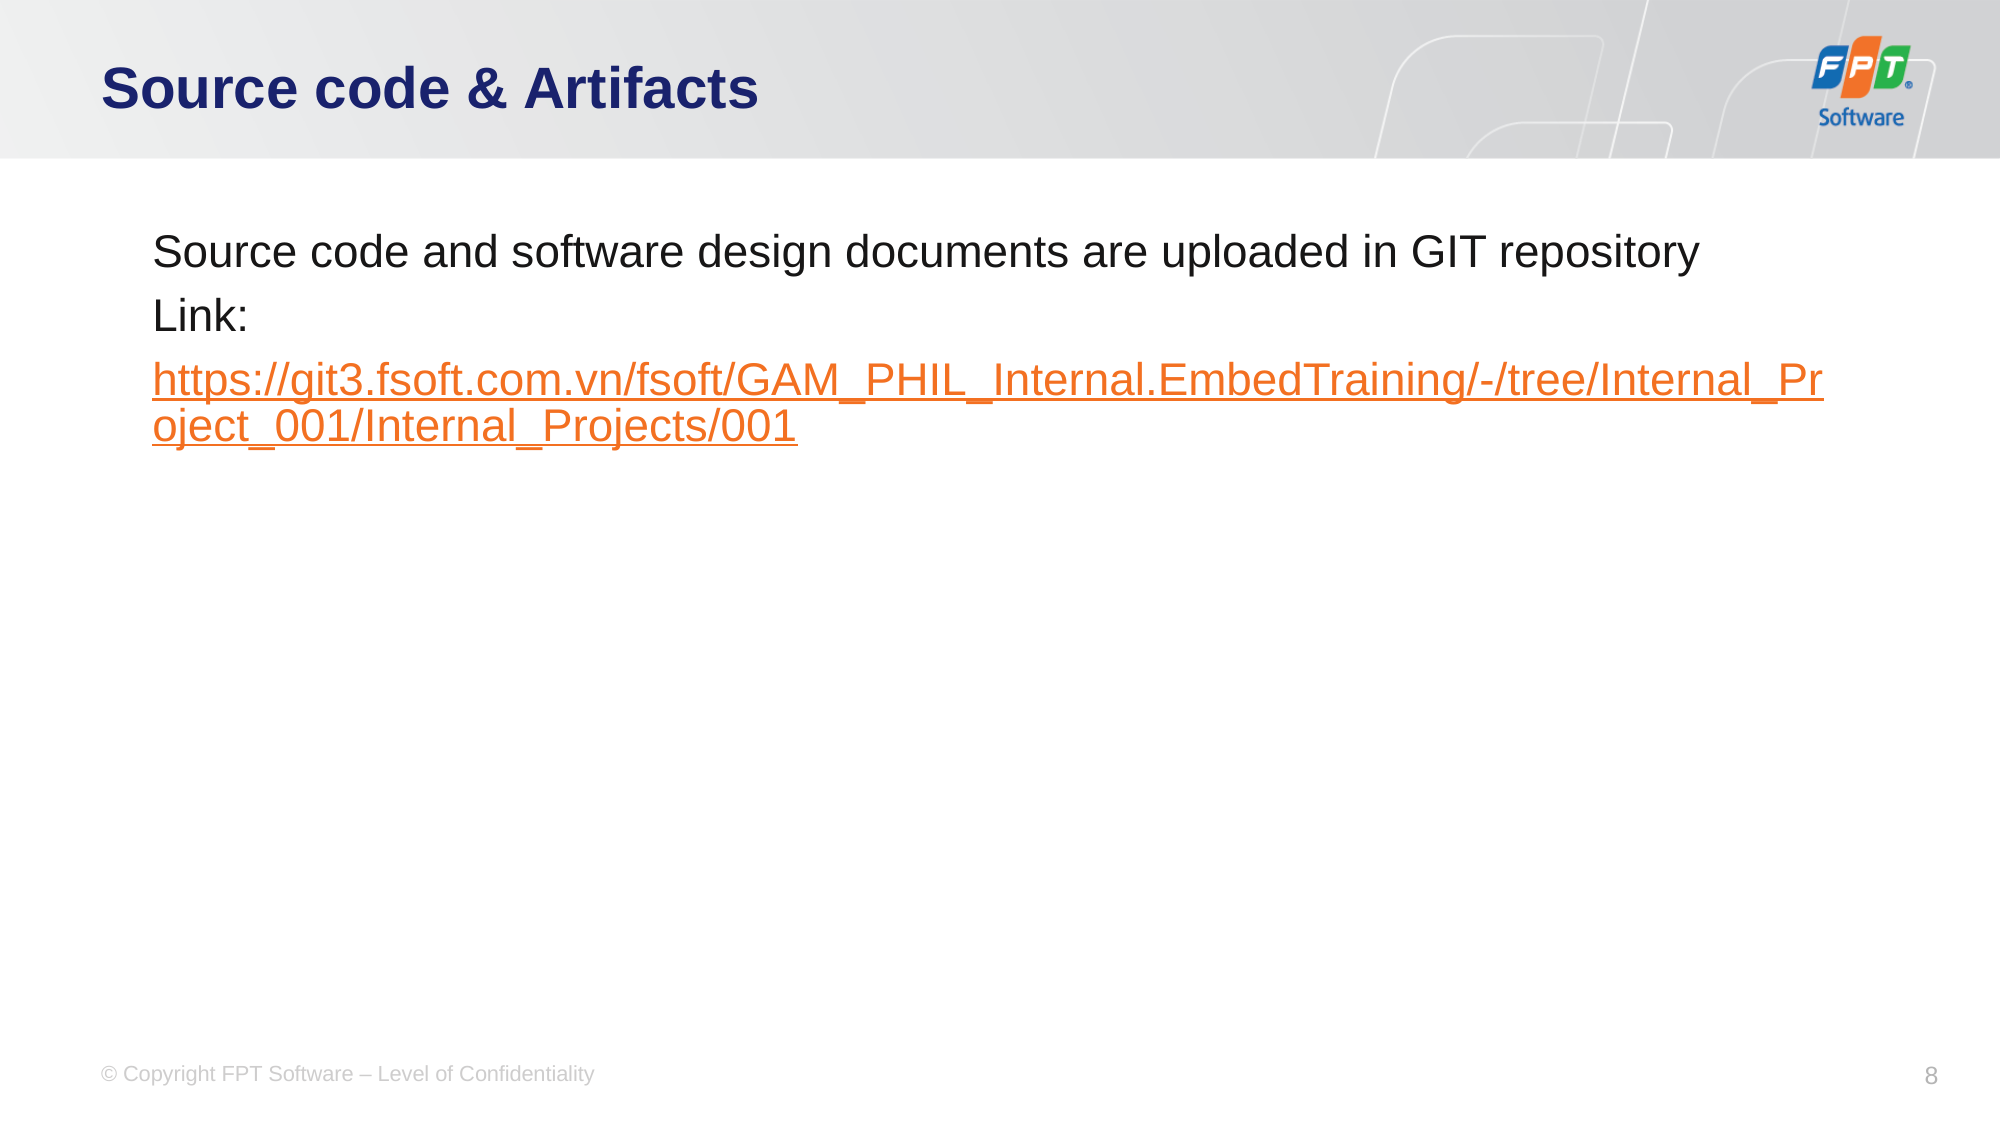

# Source code & Artifacts

Source code and software design documents are uploaded in GIT repository
Link:
https://git3.fsoft.com.vn/fsoft/GAM_PHIL_Internal.EmbedTraining/-/tree/Internal_Project_001/Internal_Projects/001

8